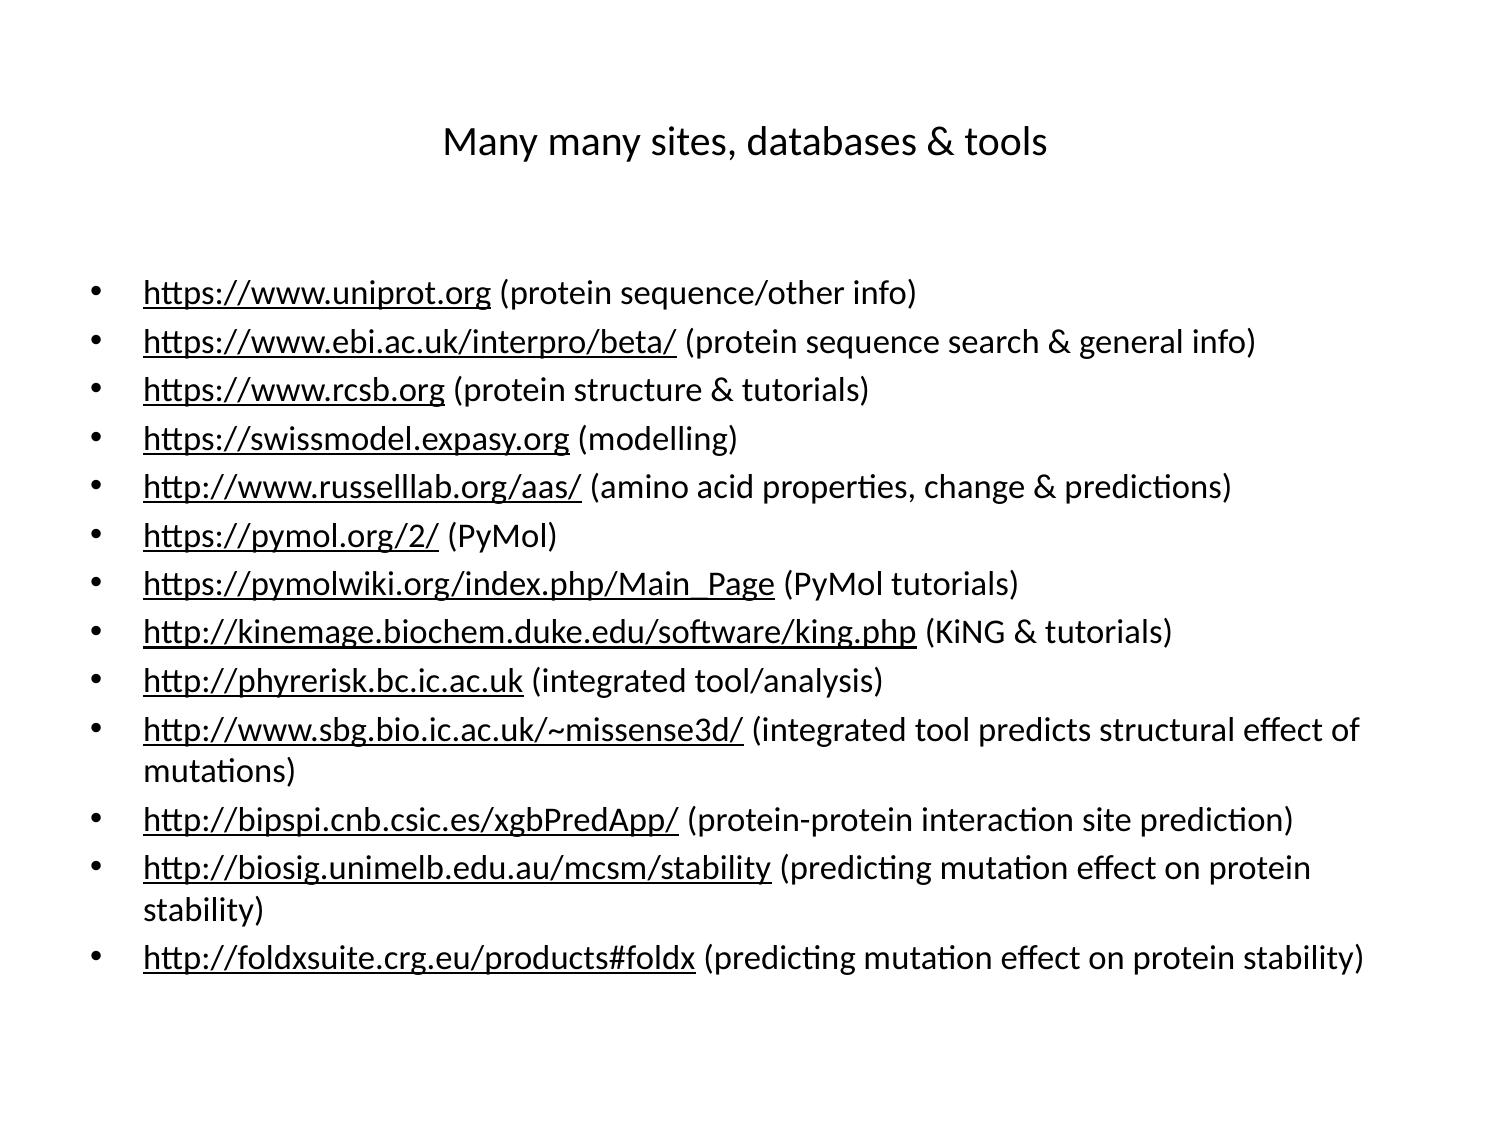

# Many many sites, databases & tools
https://www.uniprot.org (protein sequence/other info)
https://www.ebi.ac.uk/interpro/beta/ (protein sequence search & general info)
https://www.rcsb.org (protein structure & tutorials)
https://swissmodel.expasy.org (modelling)
http://www.russelllab.org/aas/ (amino acid properties, change & predictions)
https://pymol.org/2/ (PyMol)
https://pymolwiki.org/index.php/Main_Page (PyMol tutorials)
http://kinemage.biochem.duke.edu/software/king.php (KiNG & tutorials)
http://phyrerisk.bc.ic.ac.uk (integrated tool/analysis)
http://www.sbg.bio.ic.ac.uk/~missense3d/ (integrated tool predicts structural effect of mutations)
http://bipspi.cnb.csic.es/xgbPredApp/ (protein-protein interaction site prediction)
http://biosig.unimelb.edu.au/mcsm/stability (predicting mutation effect on protein stability)
http://foldxsuite.crg.eu/products#foldx (predicting mutation effect on protein stability)